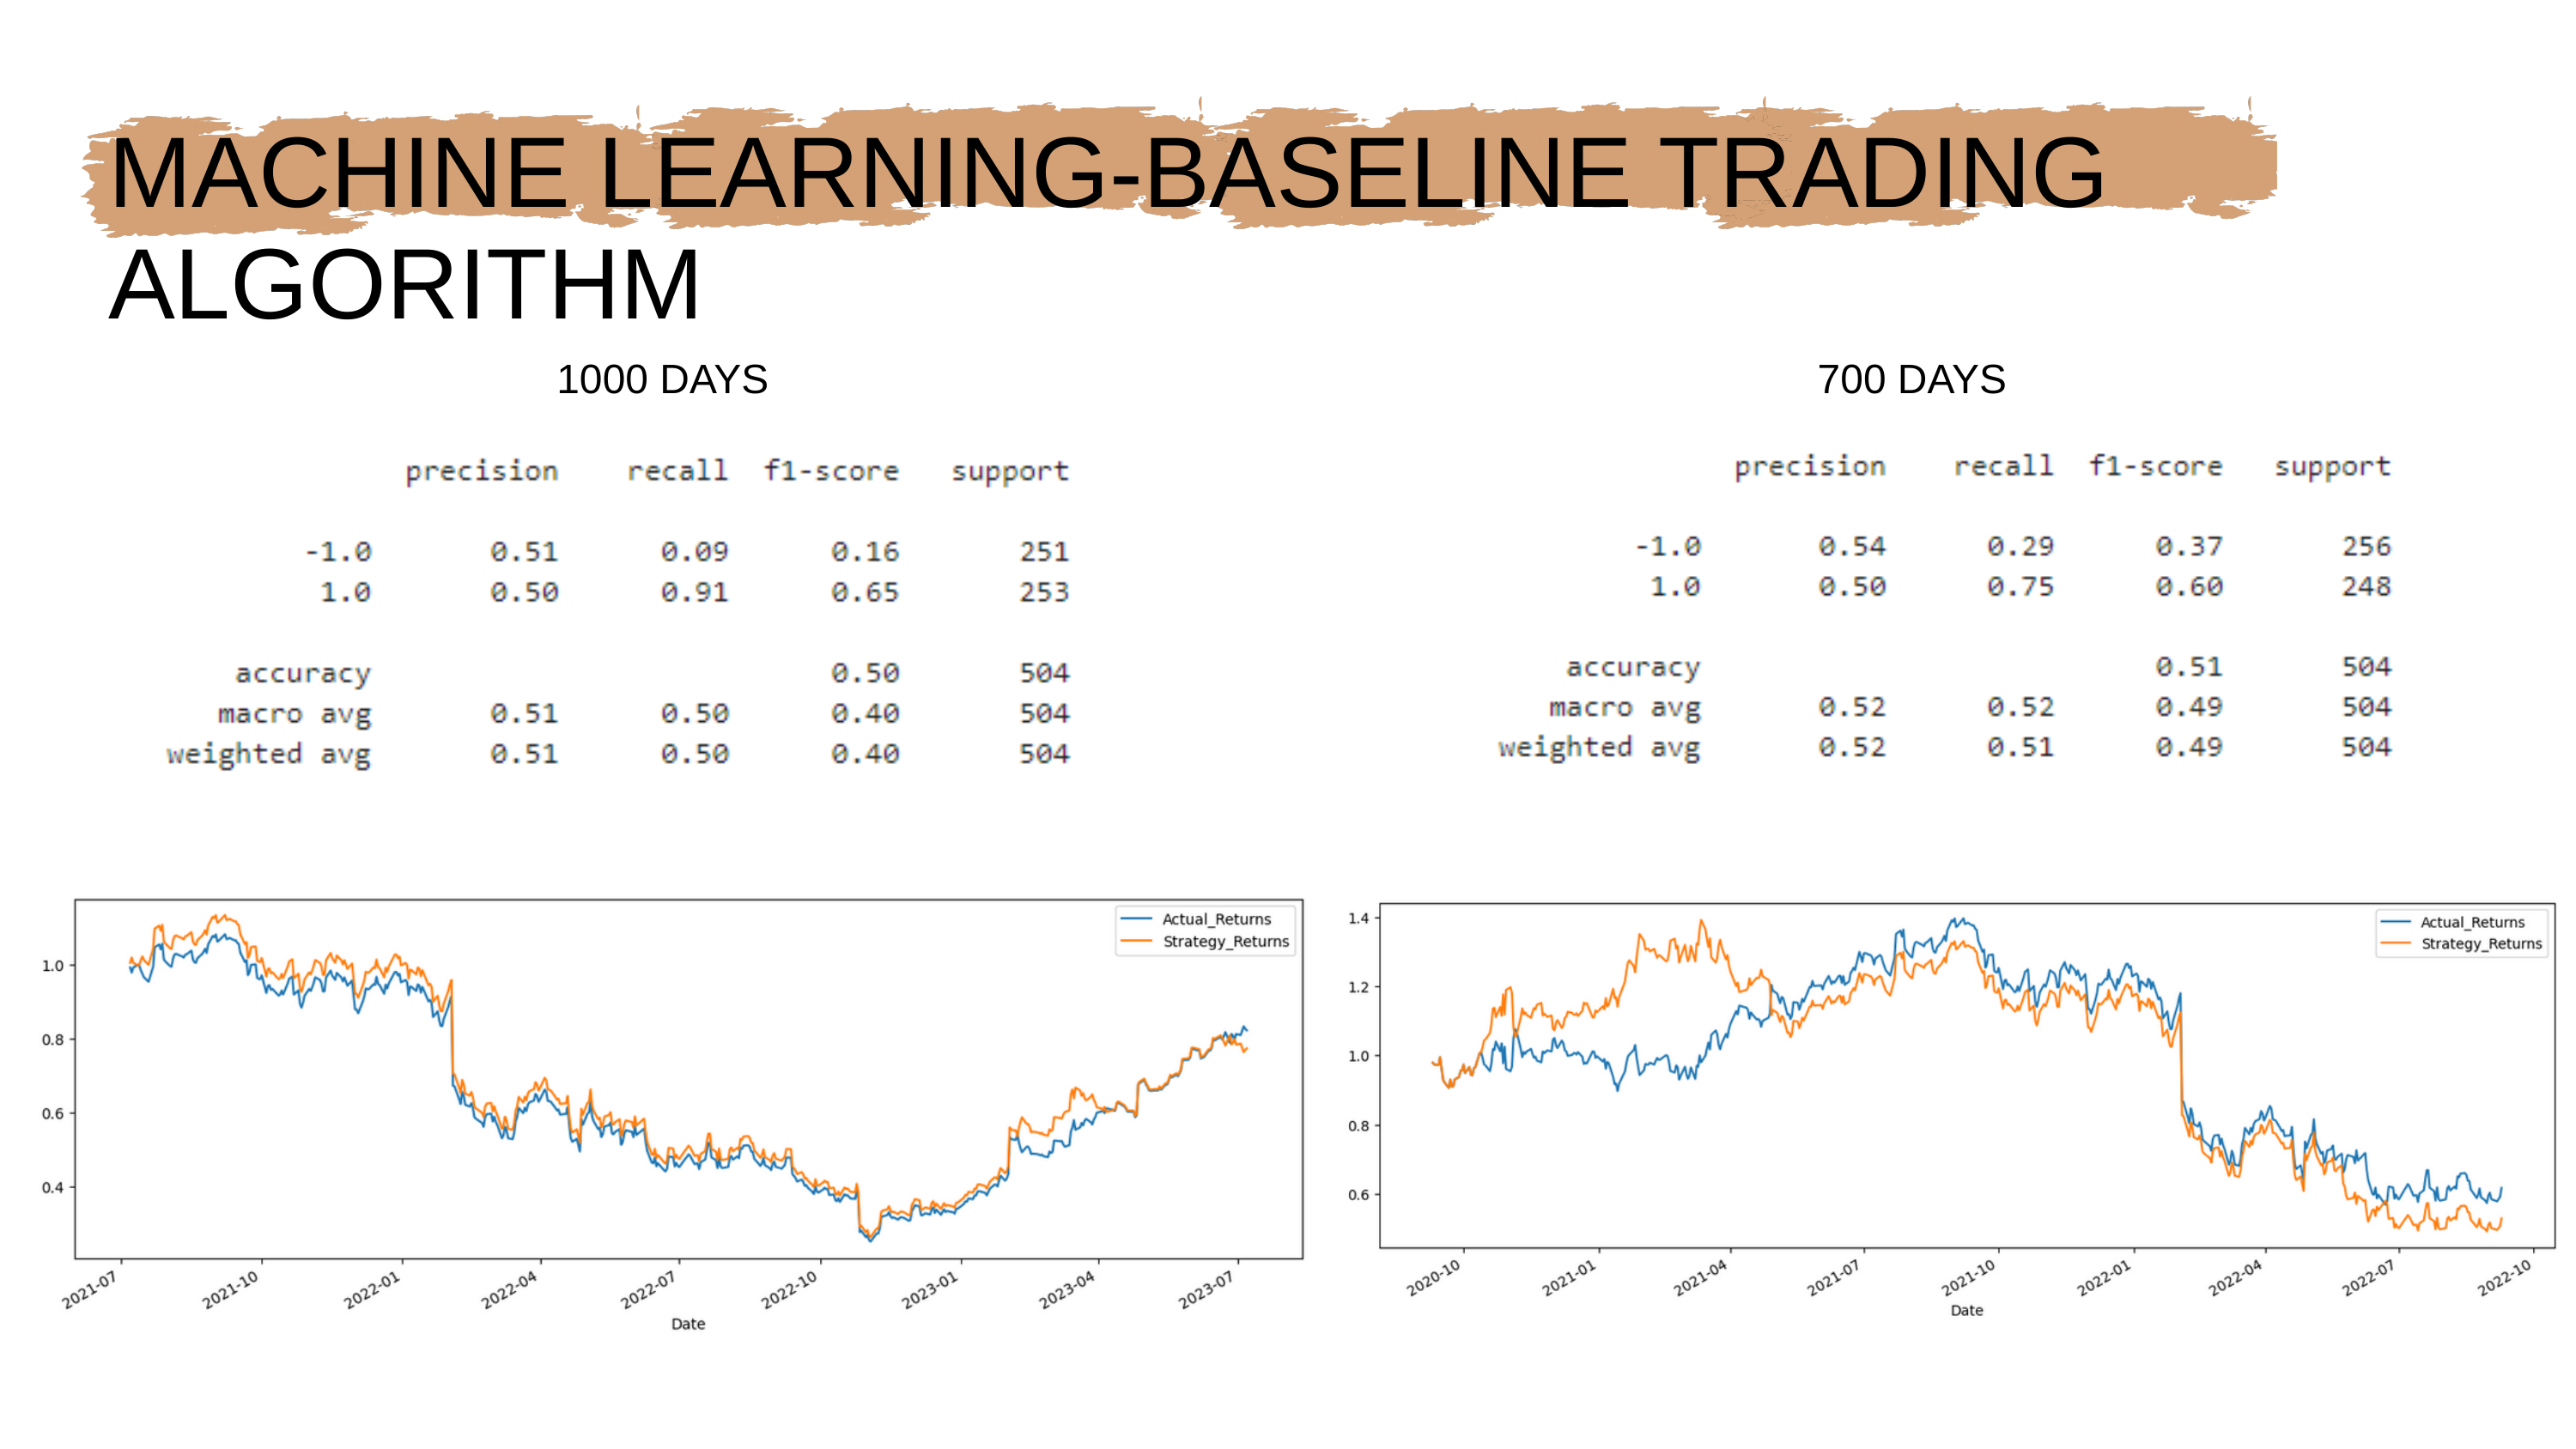

MACHINE LEARNING-BASELINE TRADING ALGORITHM
1000 DAYS
700 DAYS